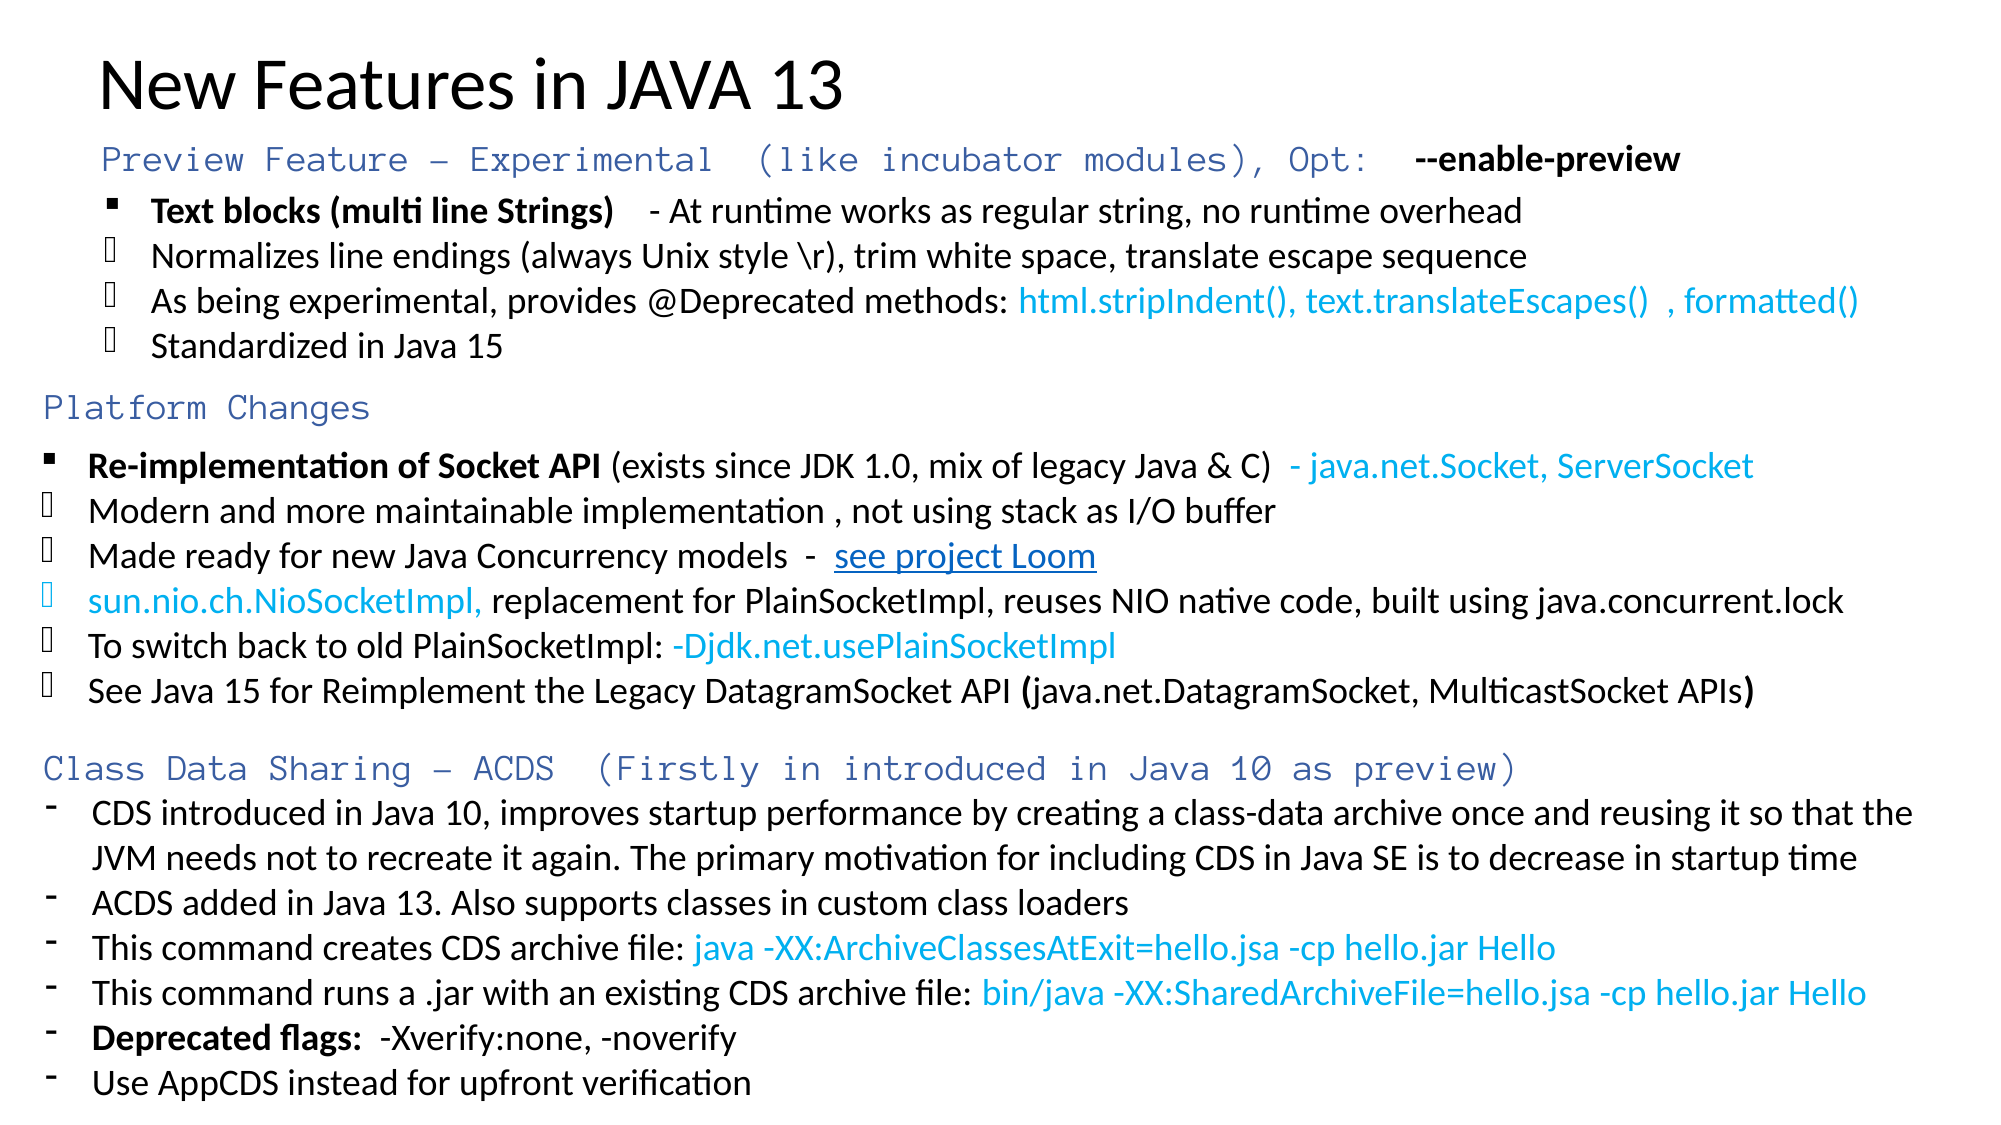

New Features in JAVA 13

Preview Feature – Experimental  (like incubator modules), Opt:  --enable-preview

Text blocks (multi line Strings)    - At runtime works as regular string, no runtime overhead
Normalizes line endings (always Unix style \r), trim white space, translate escape sequence
As being experimental, provides @Deprecated methods: html.stripIndent(), text.translateEscapes()  , formatted()
Standardized in Java 15
Platform Changes

Re-implementation of Socket API (exists since JDK 1.0, mix of legacy Java & C)  - java.net.Socket, ServerSocket
Modern and more maintainable implementation , not using stack as I/O buffer
Made ready for new Java Concurrency models  -  see project Loom
sun.nio.ch.NioSocketImpl, replacement for PlainSocketImpl, reuses NIO native code, built using java.concurrent.lock
To switch back to old PlainSocketImpl: -Djdk.net.usePlainSocketImpl
See Java 15 for Reimplement the Legacy DatagramSocket API (java.net.DatagramSocket, MulticastSocket APIs)

Class Data Sharing – ACDS  (Firstly in introduced in Java 10 as preview)
CDS introduced in Java 10, improves startup performance by creating a class-data archive once and reusing it so that the JVM needs not to recreate it again. The primary motivation for including CDS in Java SE is to decrease in startup time
ACDS added in Java 13. Also supports classes in custom class loaders
This command creates CDS archive file: java -XX:ArchiveClassesAtExit=hello.jsa -cp hello.jar Hello
This command runs a .jar with an existing CDS archive file: bin/java -XX:SharedArchiveFile=hello.jsa -cp hello.jar Hello
Deprecated flags:  -Xverify:none, -noverify
Use AppCDS instead for upfront verification